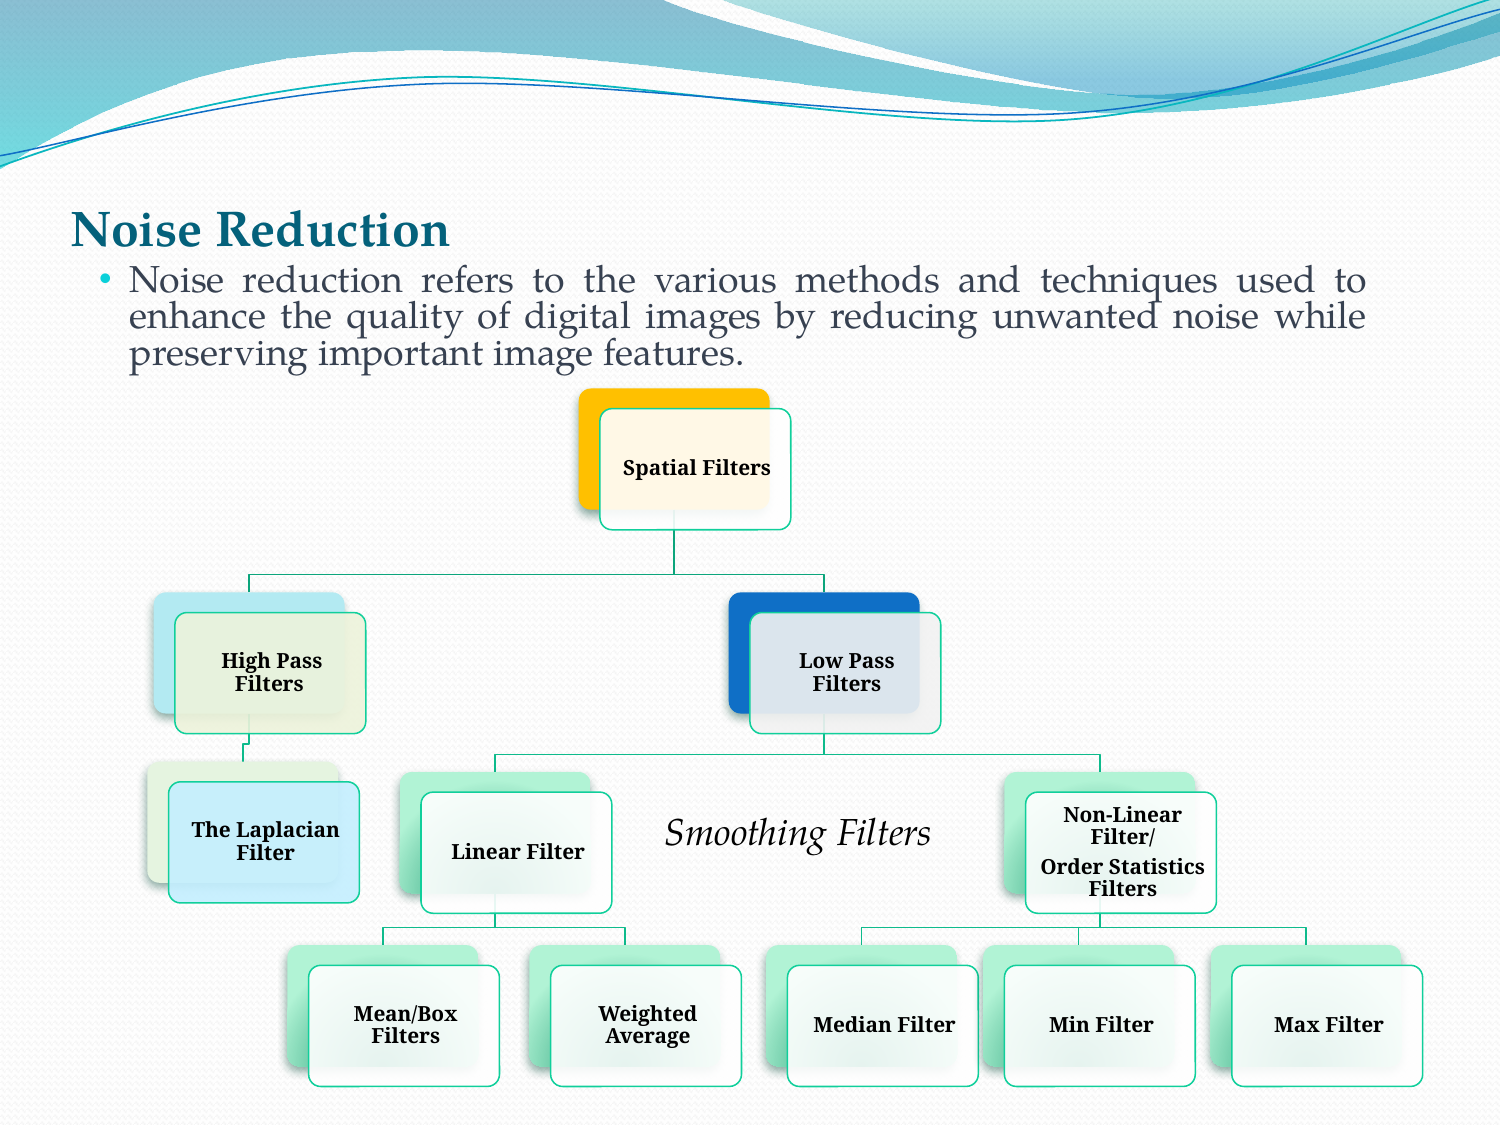

# Noise Reduction
Noise reduction refers to the various methods and techniques used to enhance the quality of digital images by reducing unwanted noise while preserving important image features.

Spatial Filters
High Pass Filters
The Laplacian Filter
Low Pass Filters
Linear Filter
Mean/Box Filters
Weighted Average
Non-Linear Filter/
Order Statistics Filters
Median Filter
Min Filter
Max Filter
Smoothing Filters